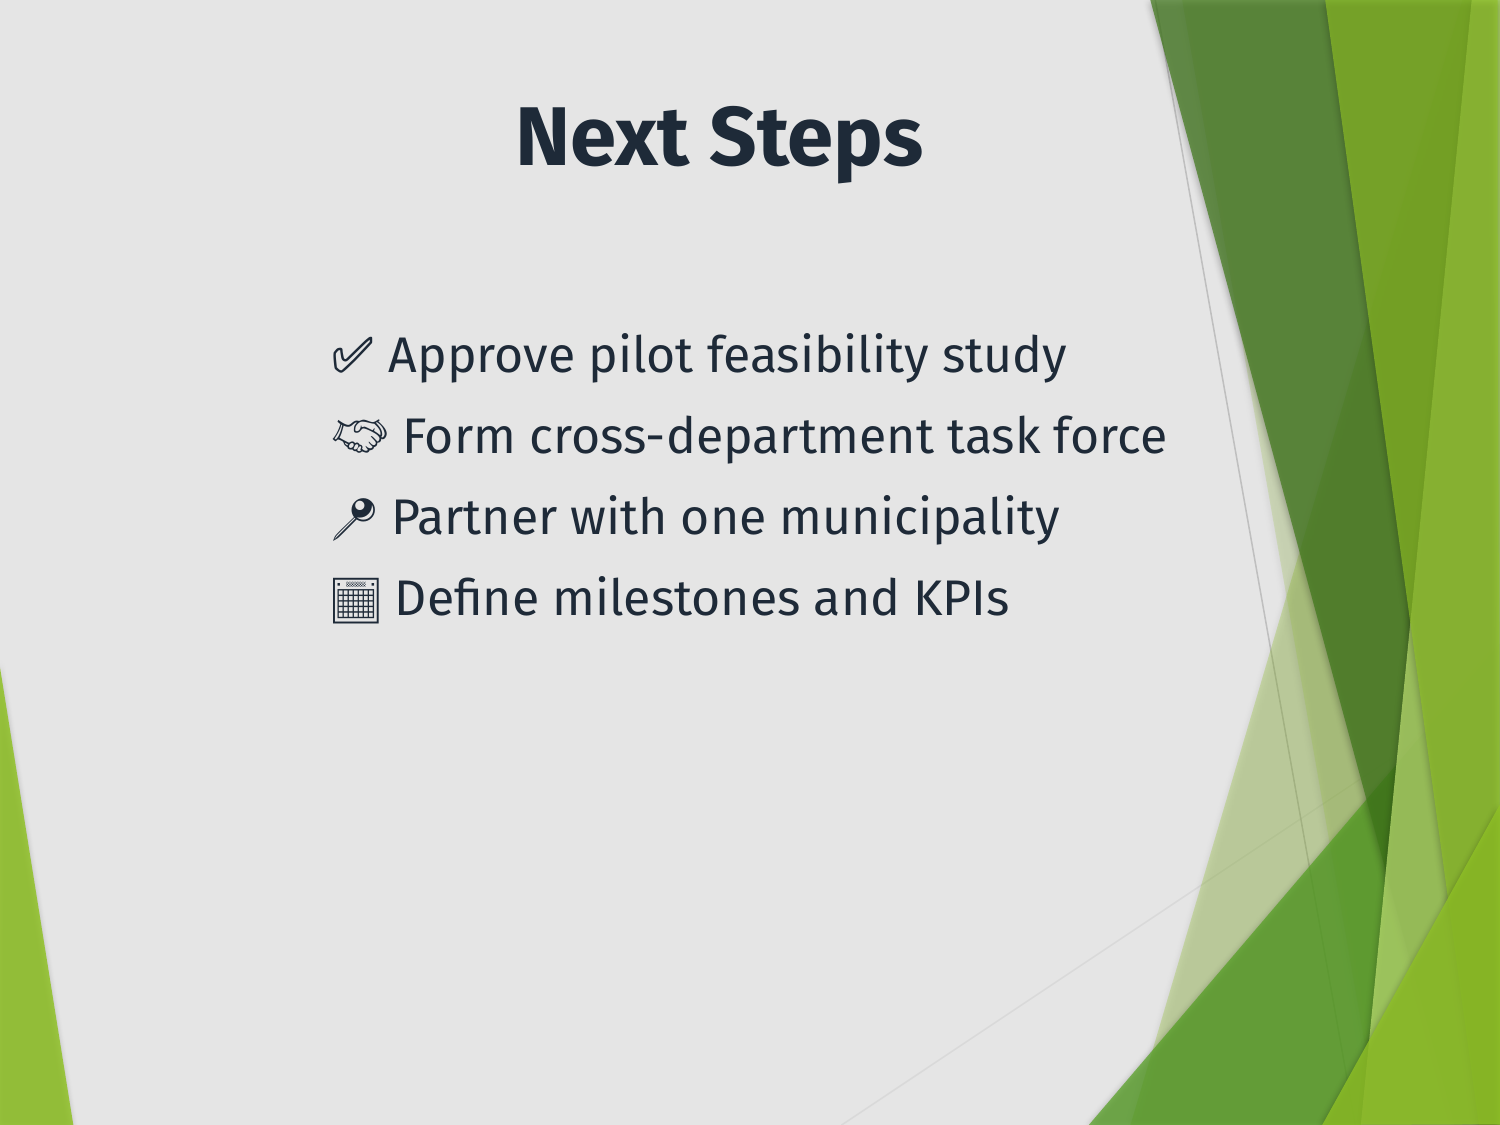

Next Steps
#

✅ Approve pilot feasibility study
🤝 Form cross-department task force
📍 Partner with one municipality
📅 Define milestones and KPIs